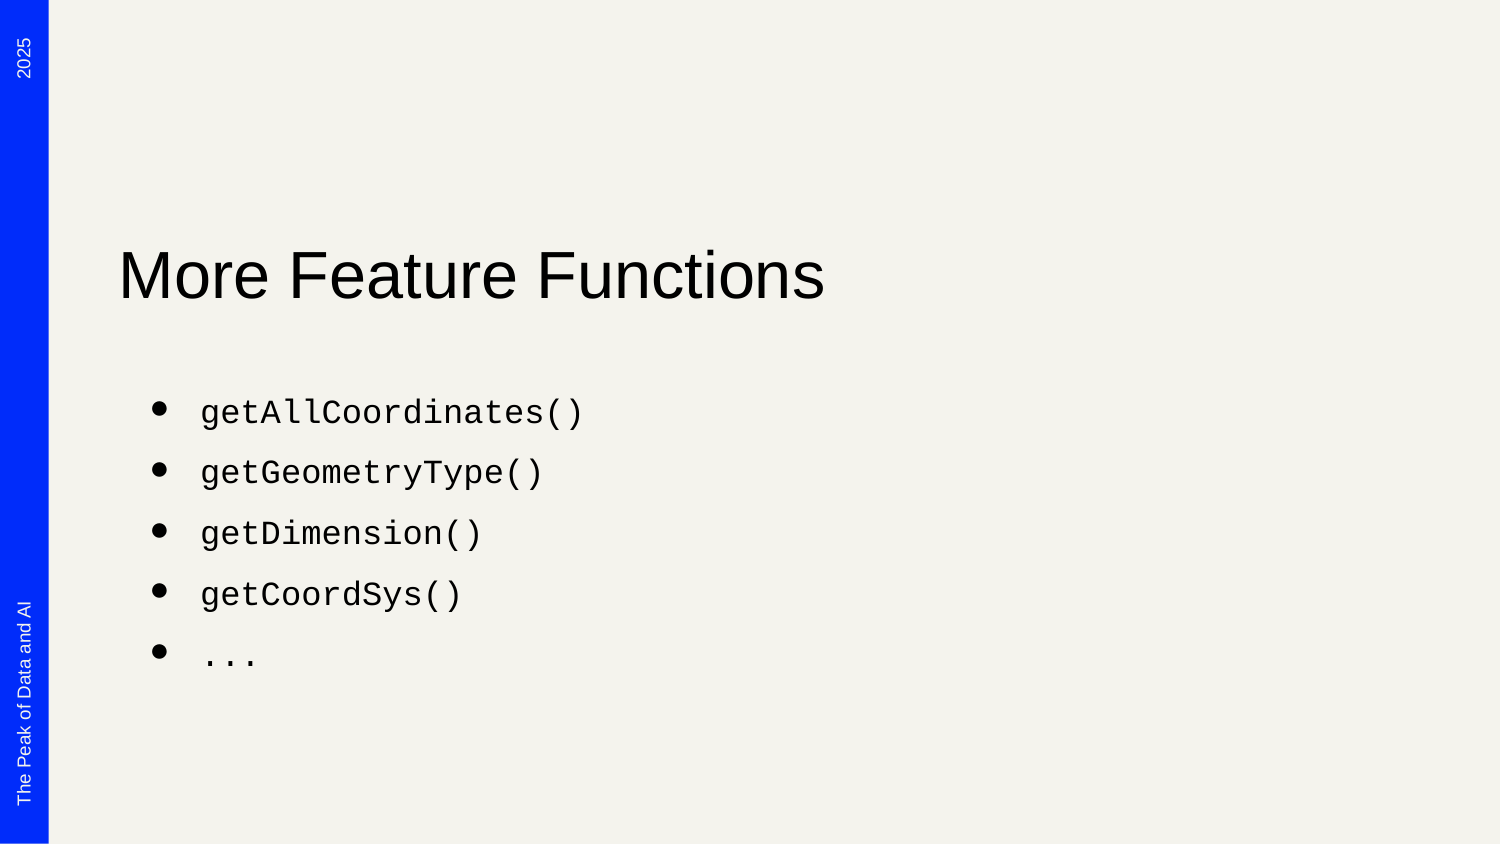

# More Feature Functions
getAllCoordinates()
getGeometryType()
getDimension()
getCoordSys()
...